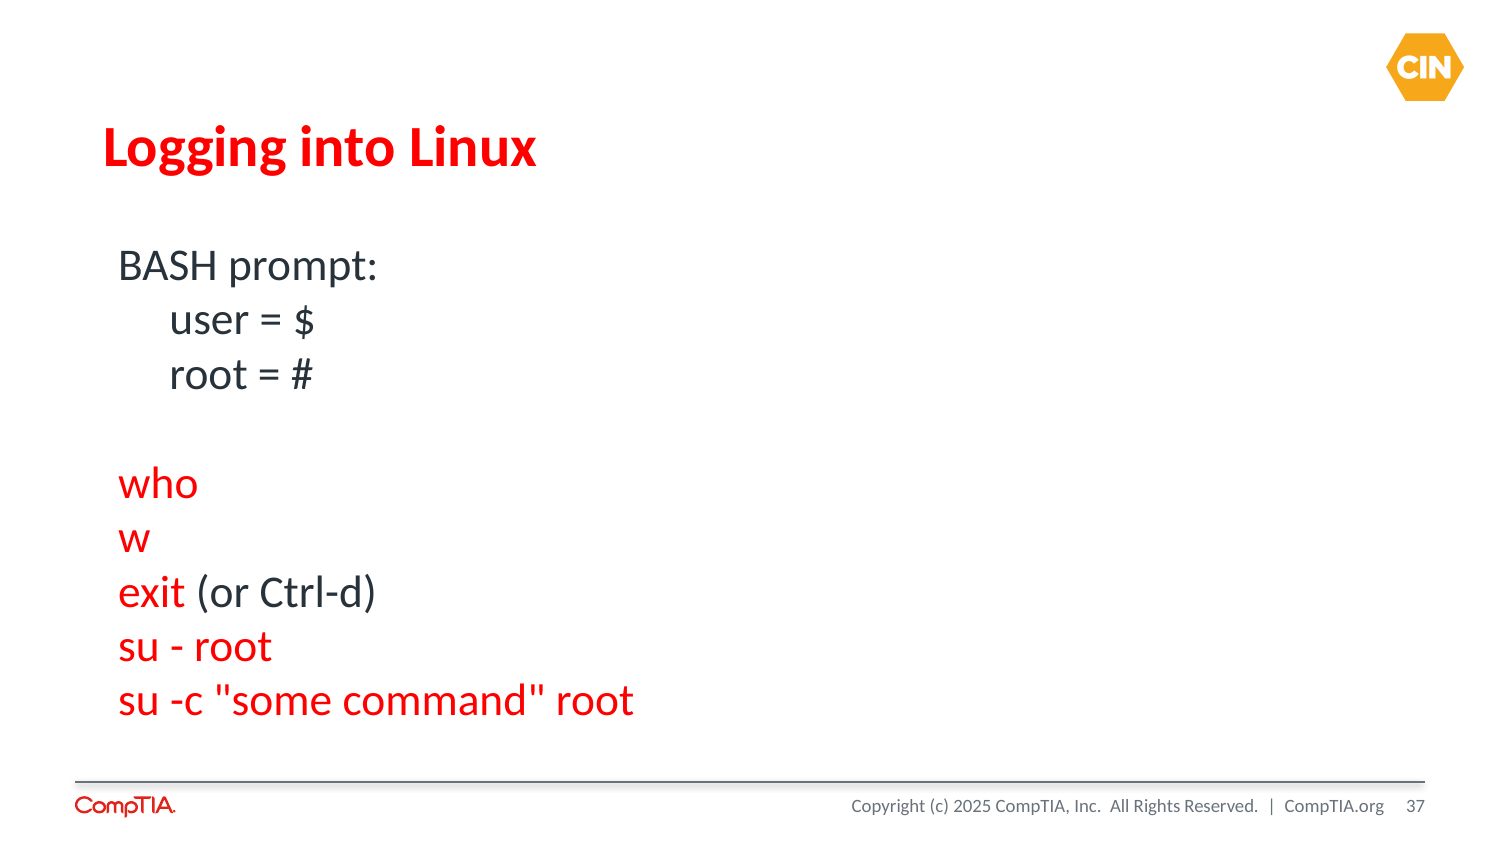

# Logging into Linux
BASH prompt:
     user = $
     root = #
who
w
exit (or Ctrl-d)
su - root
su -c "some command" root
37